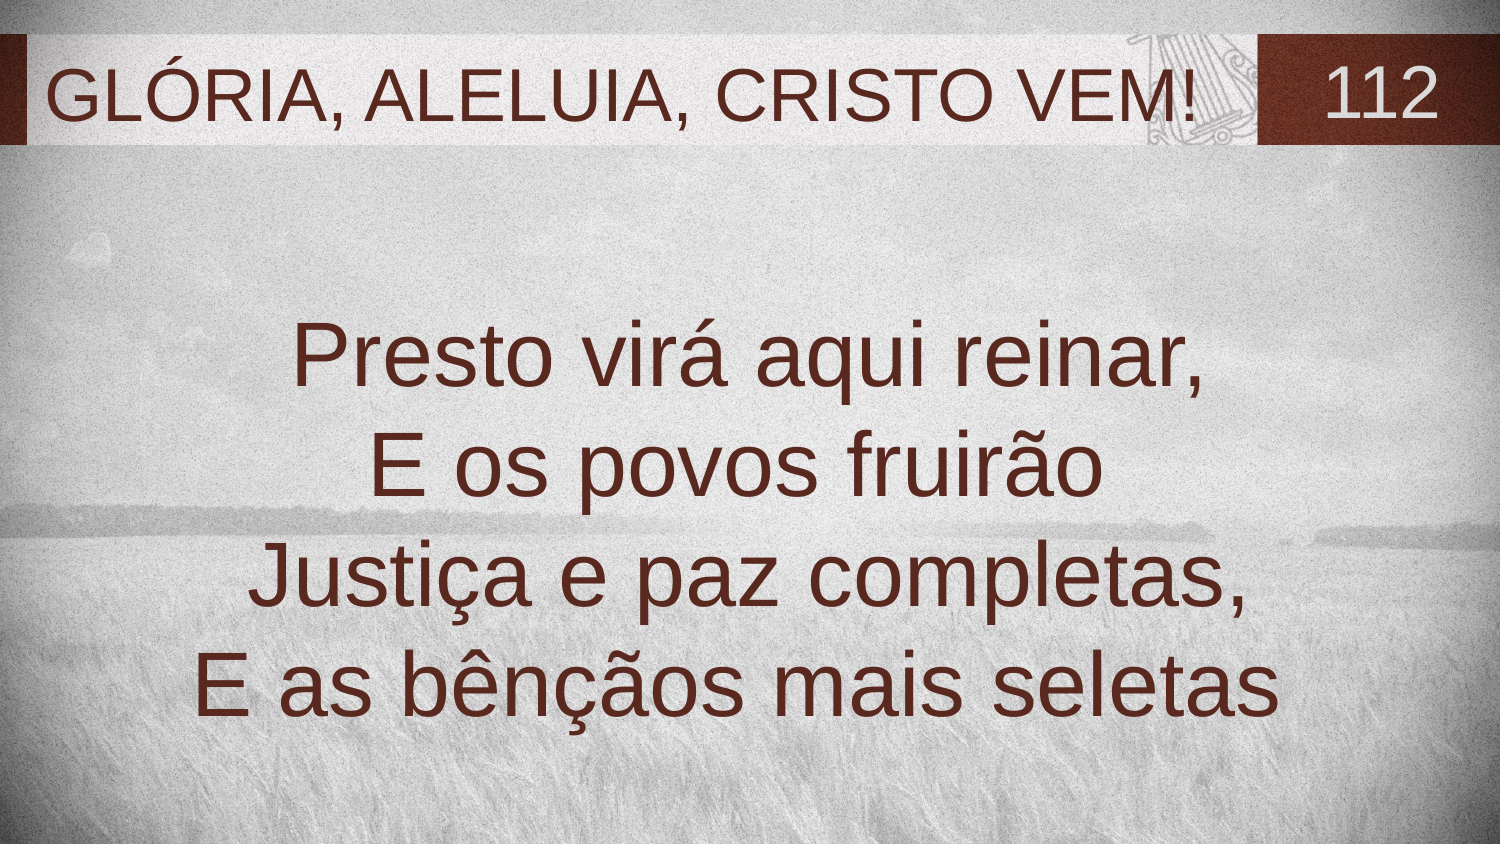

# GLÓRIA, ALELUIA, CRISTO VEM!
112
Presto virá aqui reinar,
E os povos fruirão
Justiça e paz completas,
E as bênçãos mais seletas